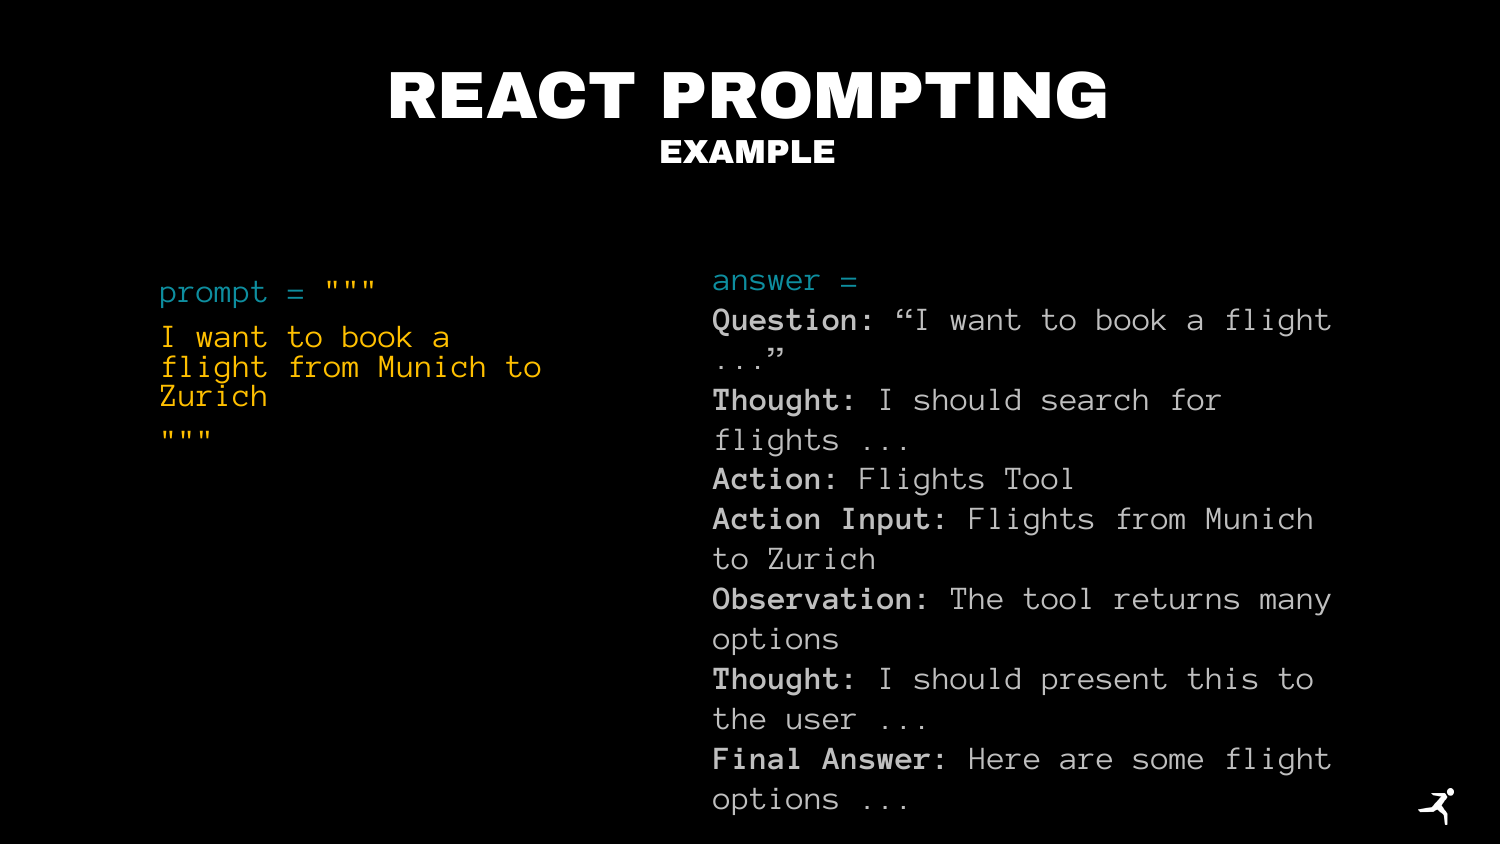

# REACt Prompting
Example
answer =
Question: “I want to book a flight ...”
Thought: I should search for flights ...
Action: Flights Tool
Action Input: Flights from Munich to Zurich
Observation: The tool returns many options
Thought: I should present this to the user ...
Final Answer: Here are some flight options ...

prompt = """
I want to book a flight from Munich to Zurich
"""